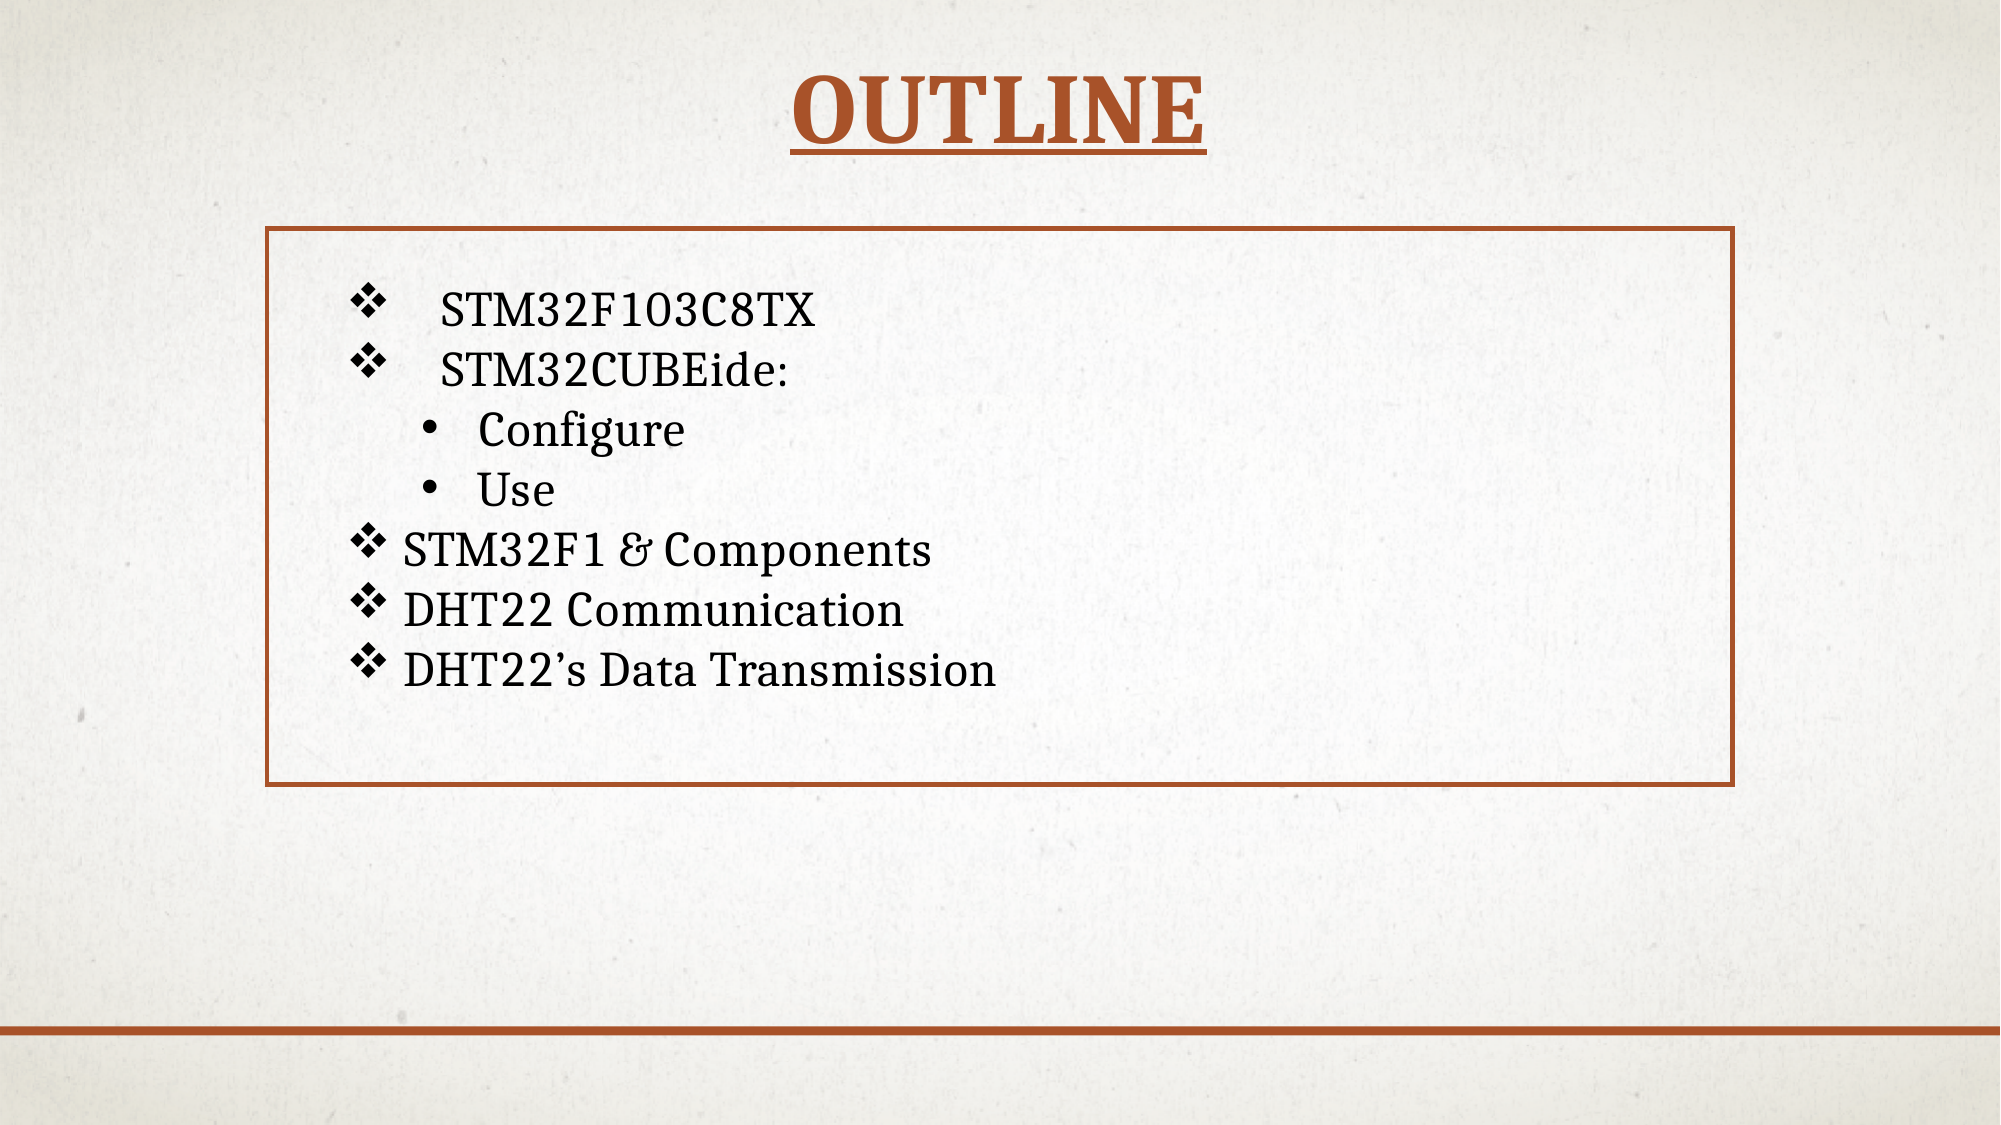

# Outline

STM32F103C8TX
STM32CUBEide:
Configure
Use
STM32F1 & Components
DHT22 Communication
DHT22’s Data Transmission